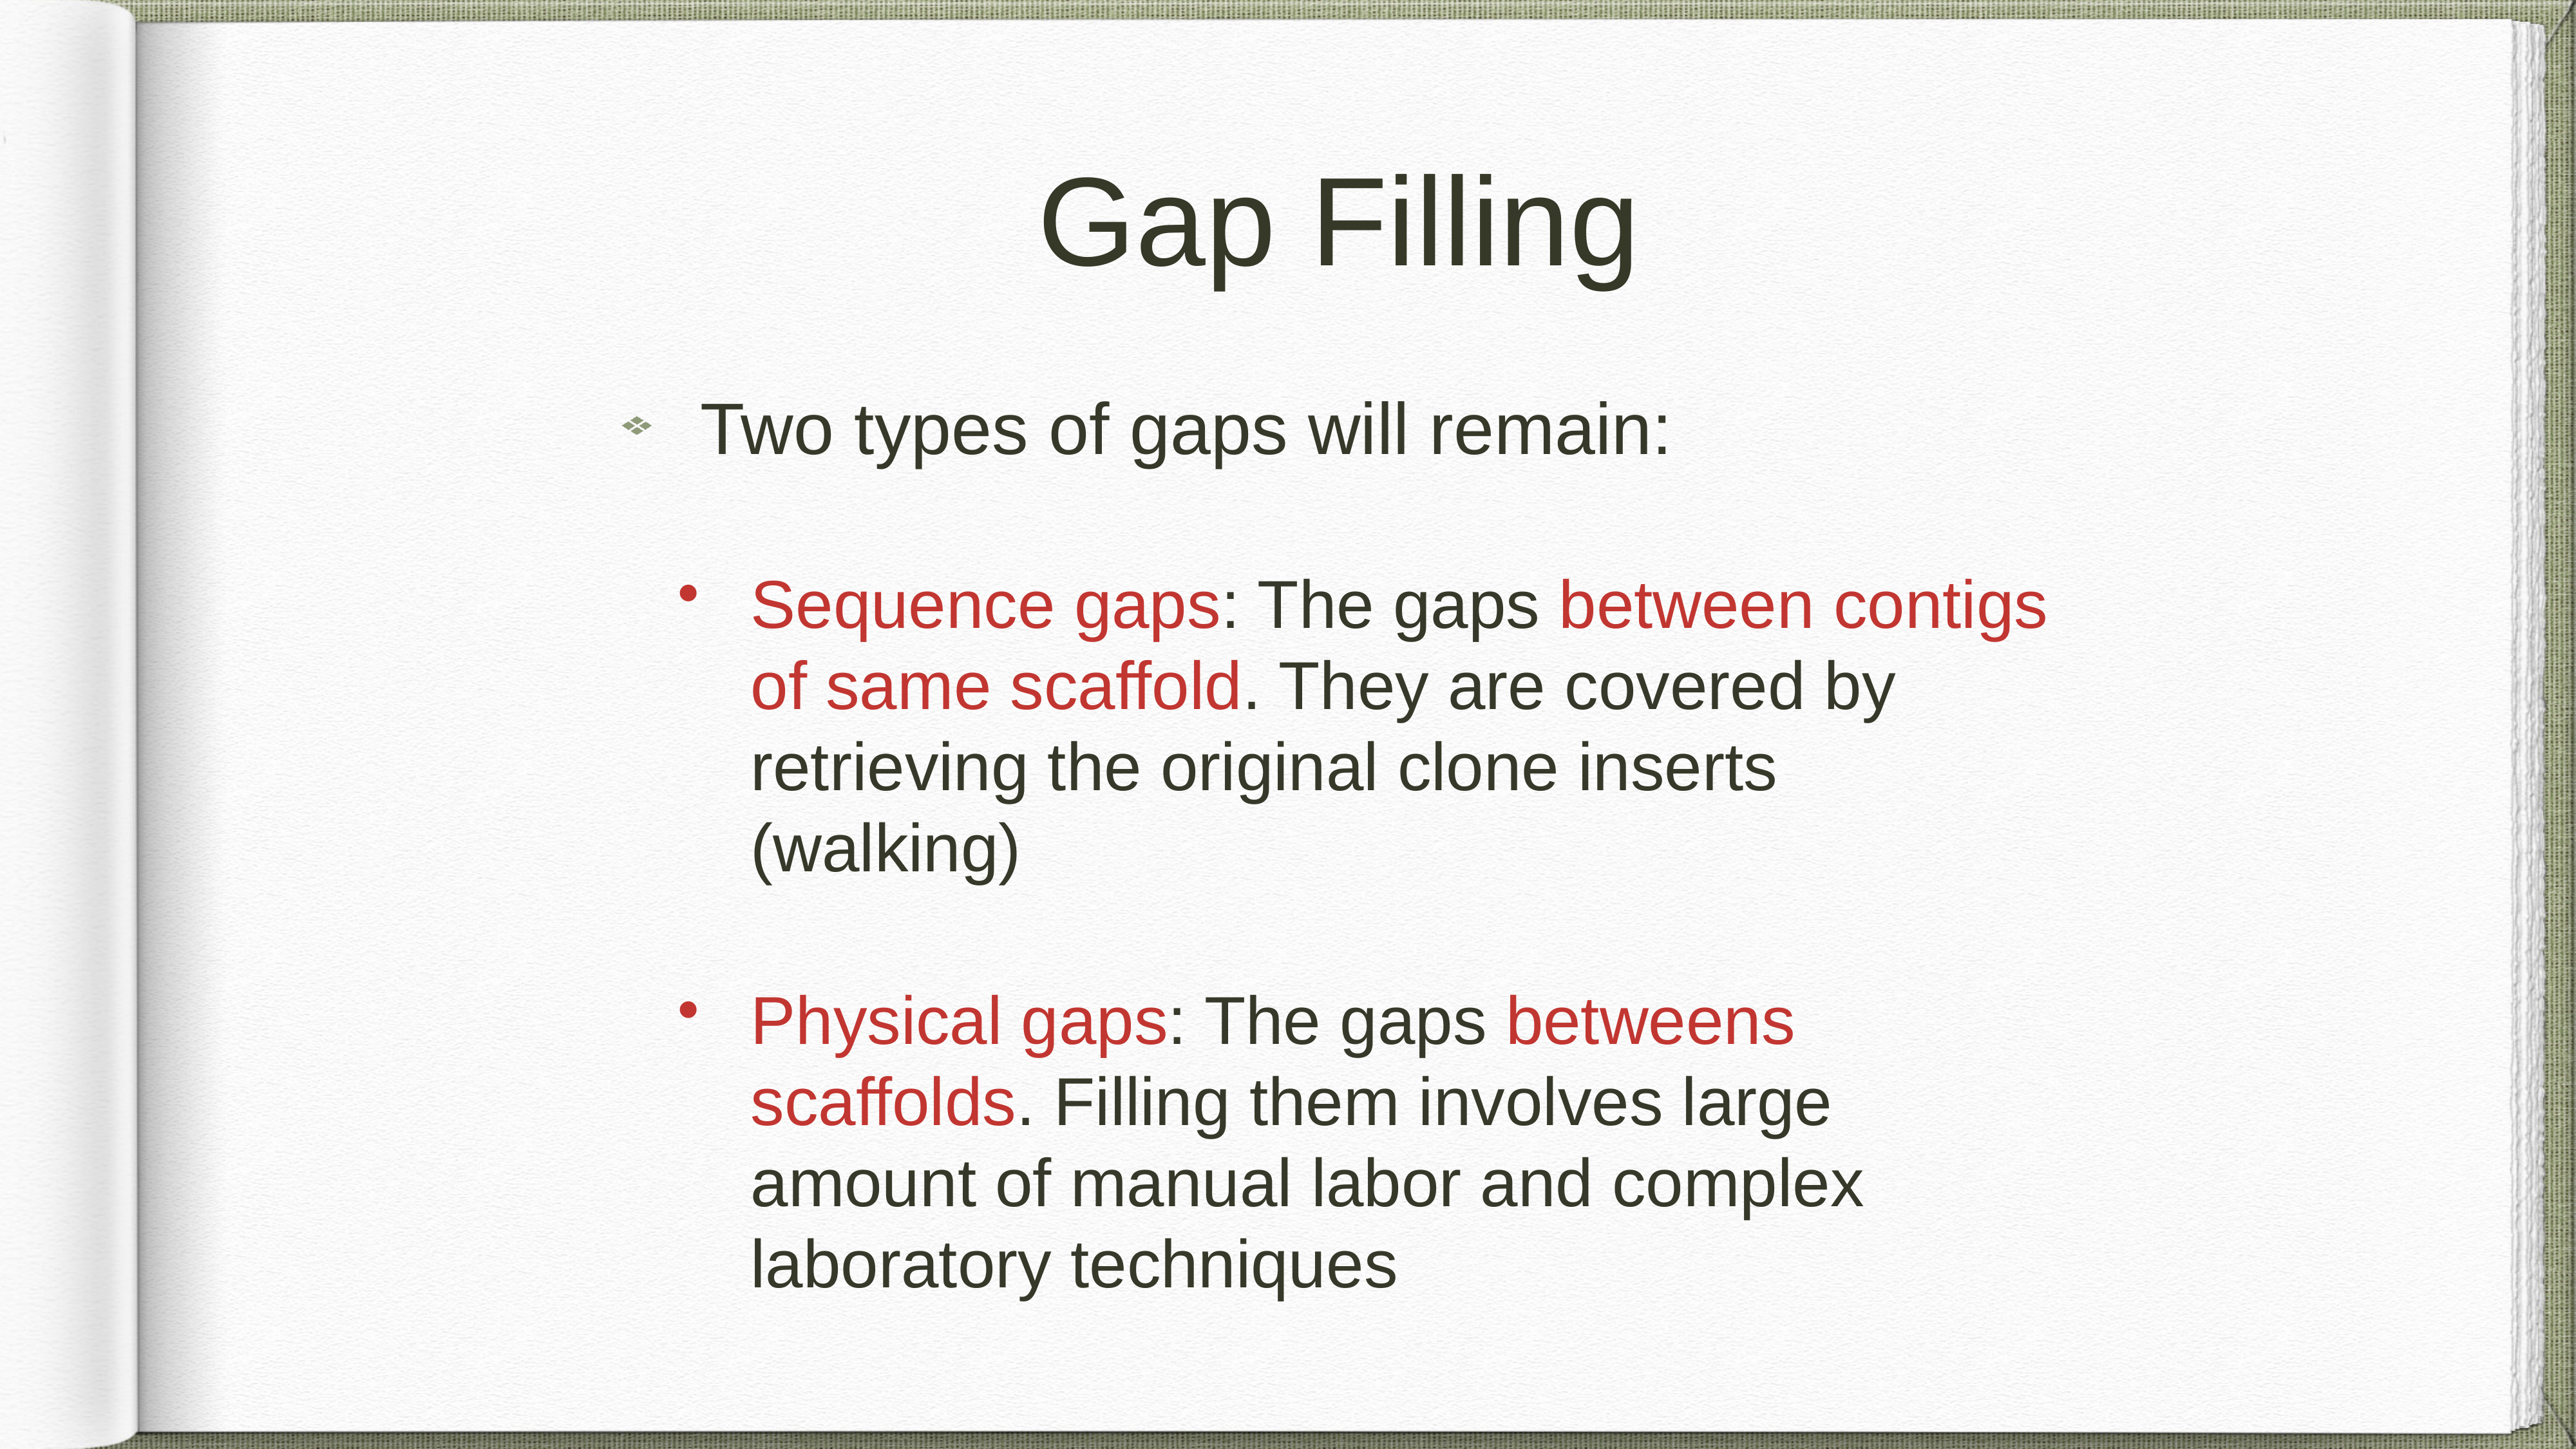

# Gap Filling
Two types of gaps will remain:
Sequence gaps: The gaps between contigs of same scaffold. They are covered by retrieving the original clone inserts (walking)
Physical gaps: The gaps betweens scaffolds. Filling them involves large amount of manual labor and complex laboratory techniques